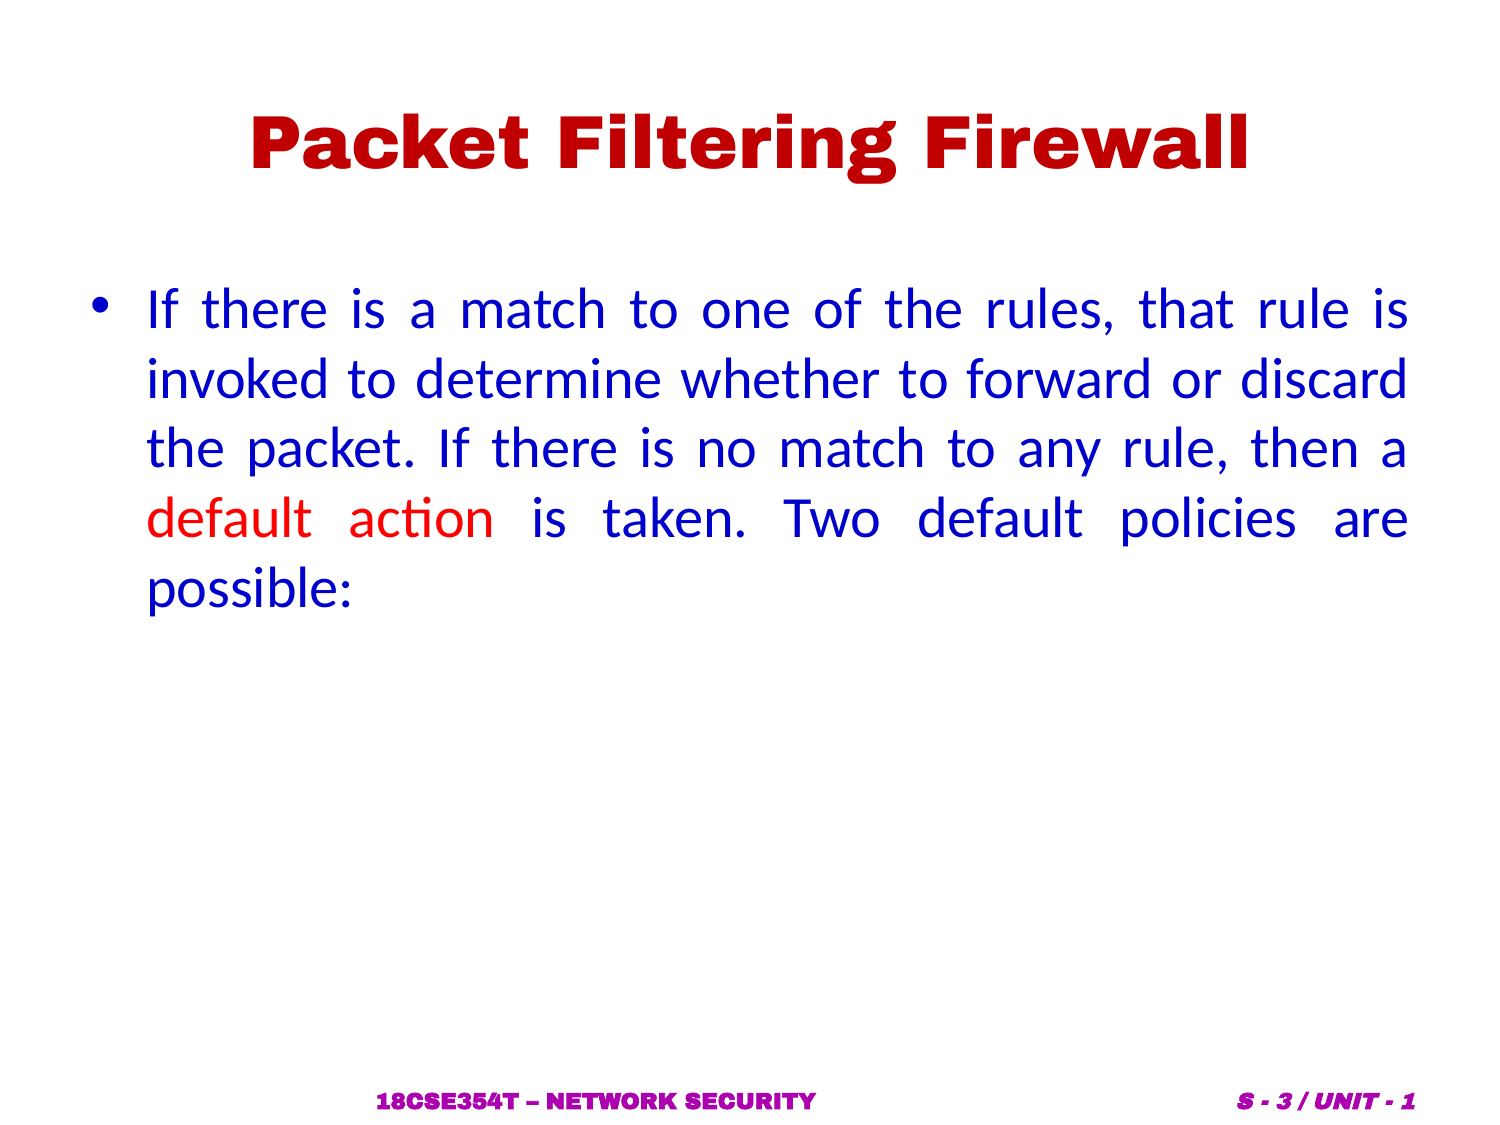

# Packet Filtering Firewall
If there is a match to one of the rules, that rule is invoked to determine whether to forward or discard the packet. If there is no match to any rule, then a default action is taken. Two default policies are possible:

                                18CSE354T – NETWORK SECURITY                                                      S - 3 / UNIT - 1